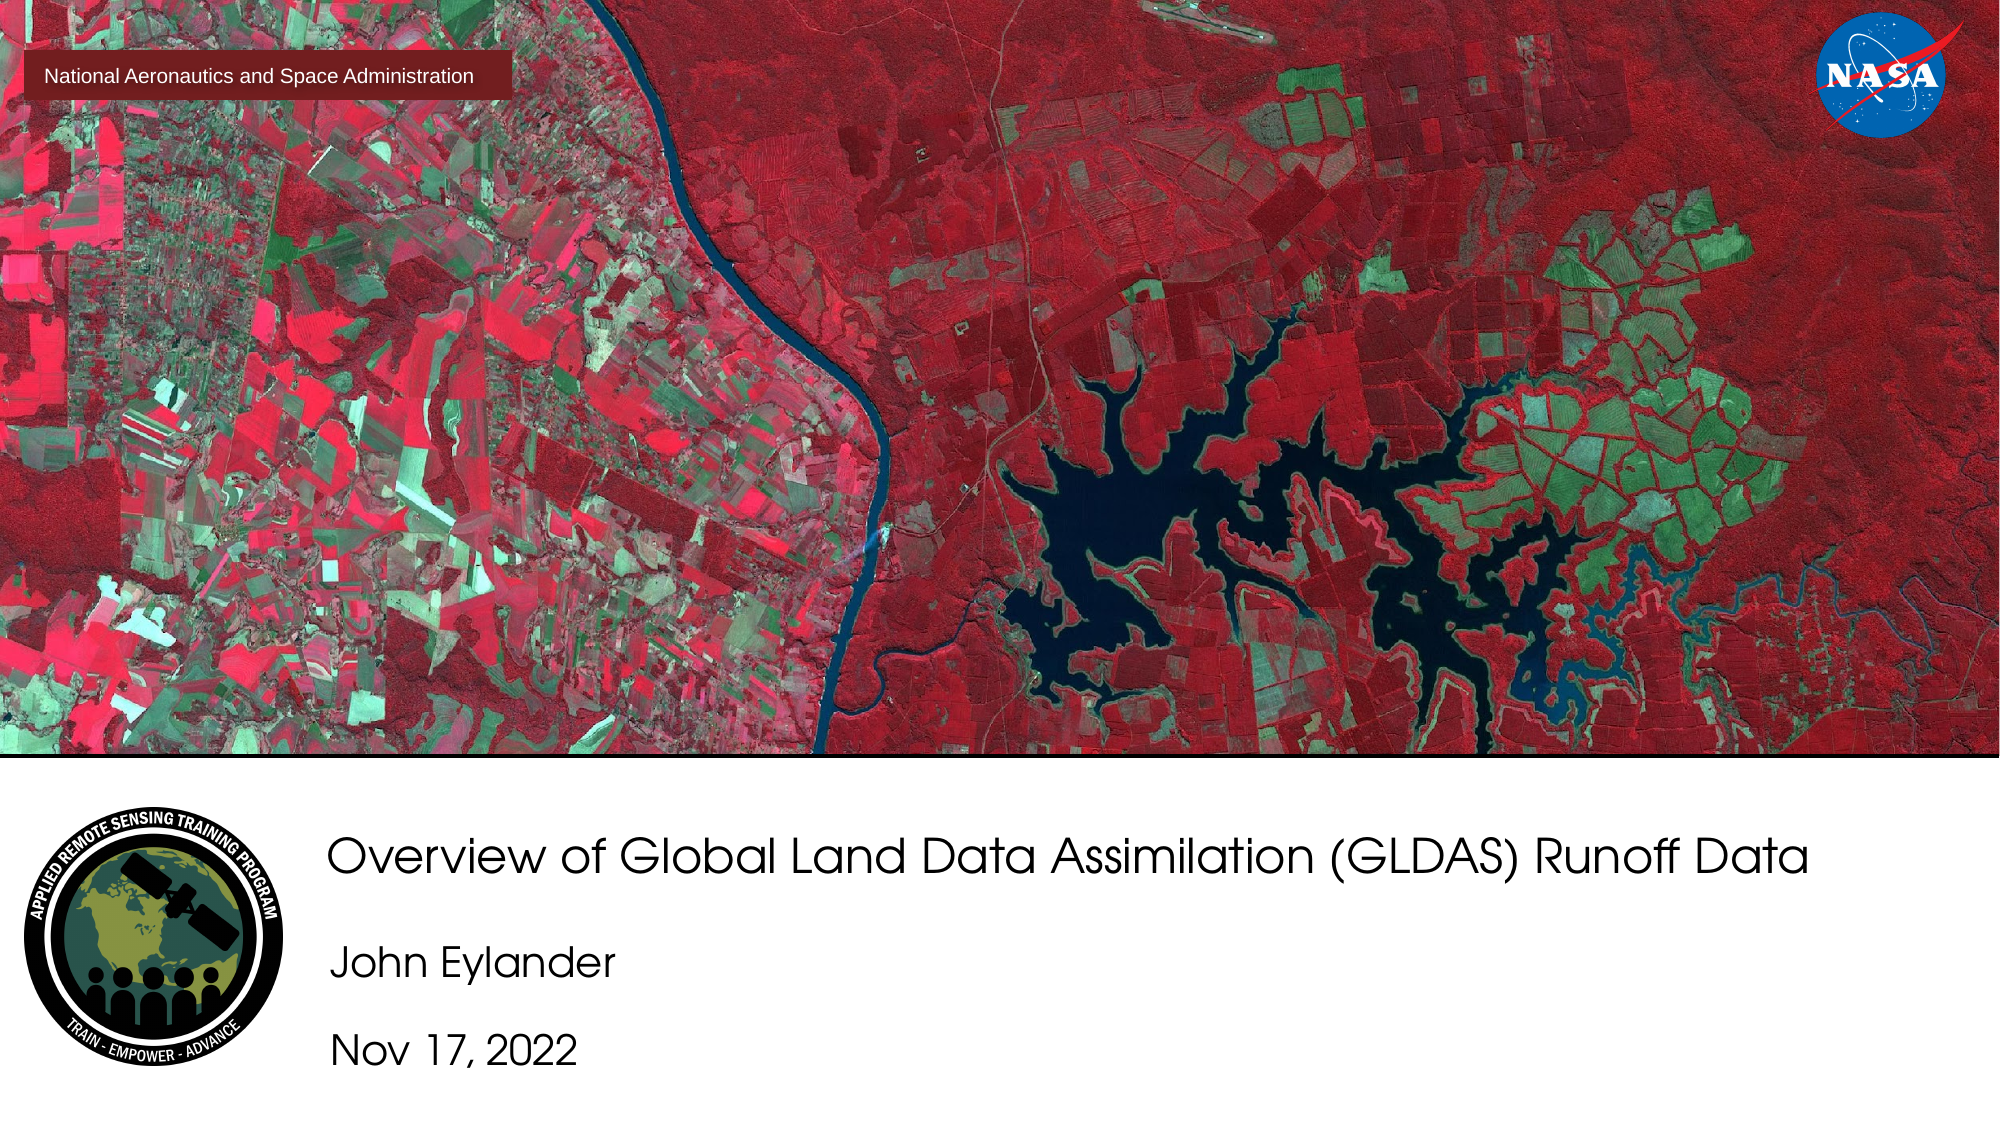

# Overview of Global Land Data Assimilation (GLDAS) Runoff Data
John Eylander
Nov 17, 2022